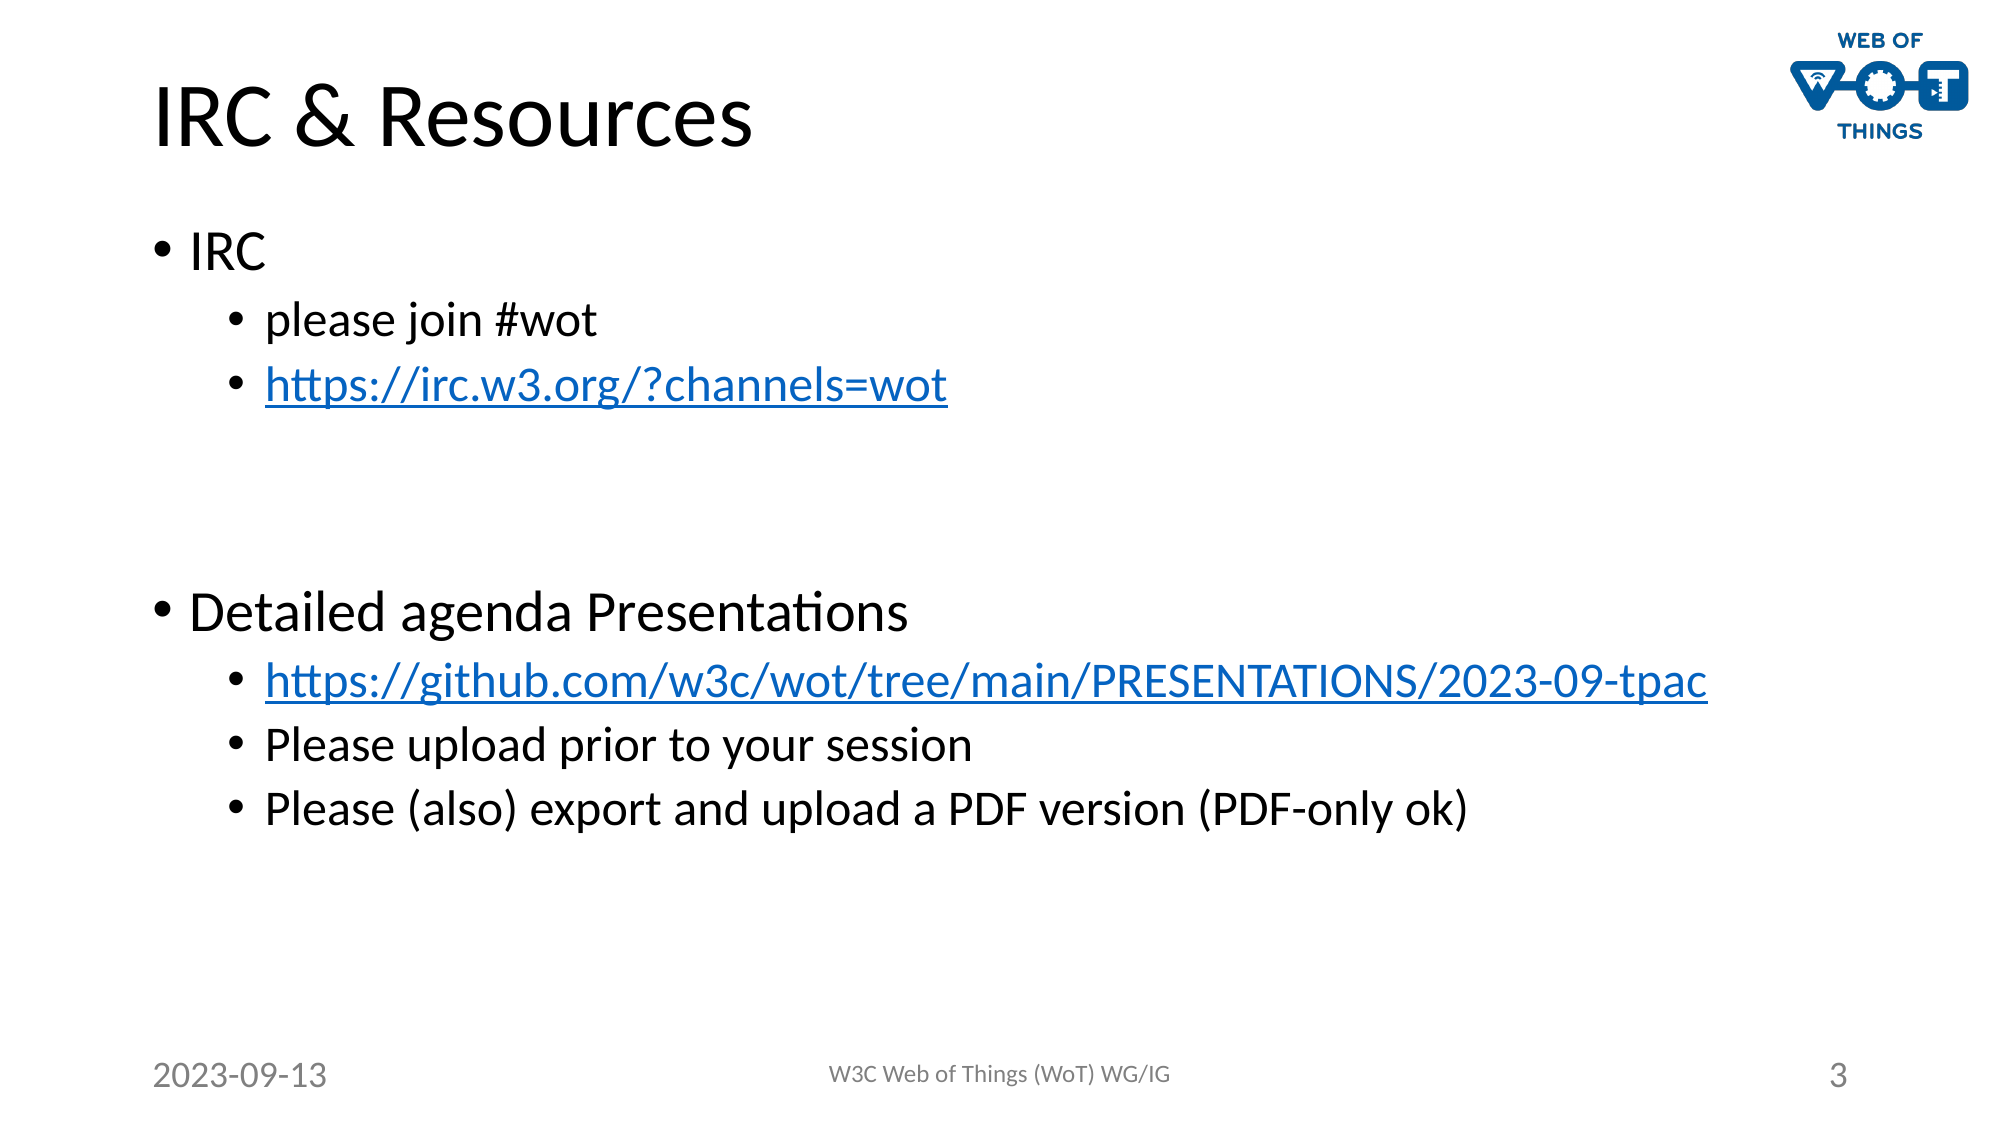

# IRC & Resources
IRC
please join #wot
https://irc.w3.org/?channels=wot

Detailed agenda Presentations
https://github.com/w3c/wot/tree/main/PRESENTATIONS/2023-09-tpac
Please upload prior to your session
Please (also) export and upload a PDF version (PDF-only ok)
2023-09-13
W3C Web of Things (WoT) WG/IG
3